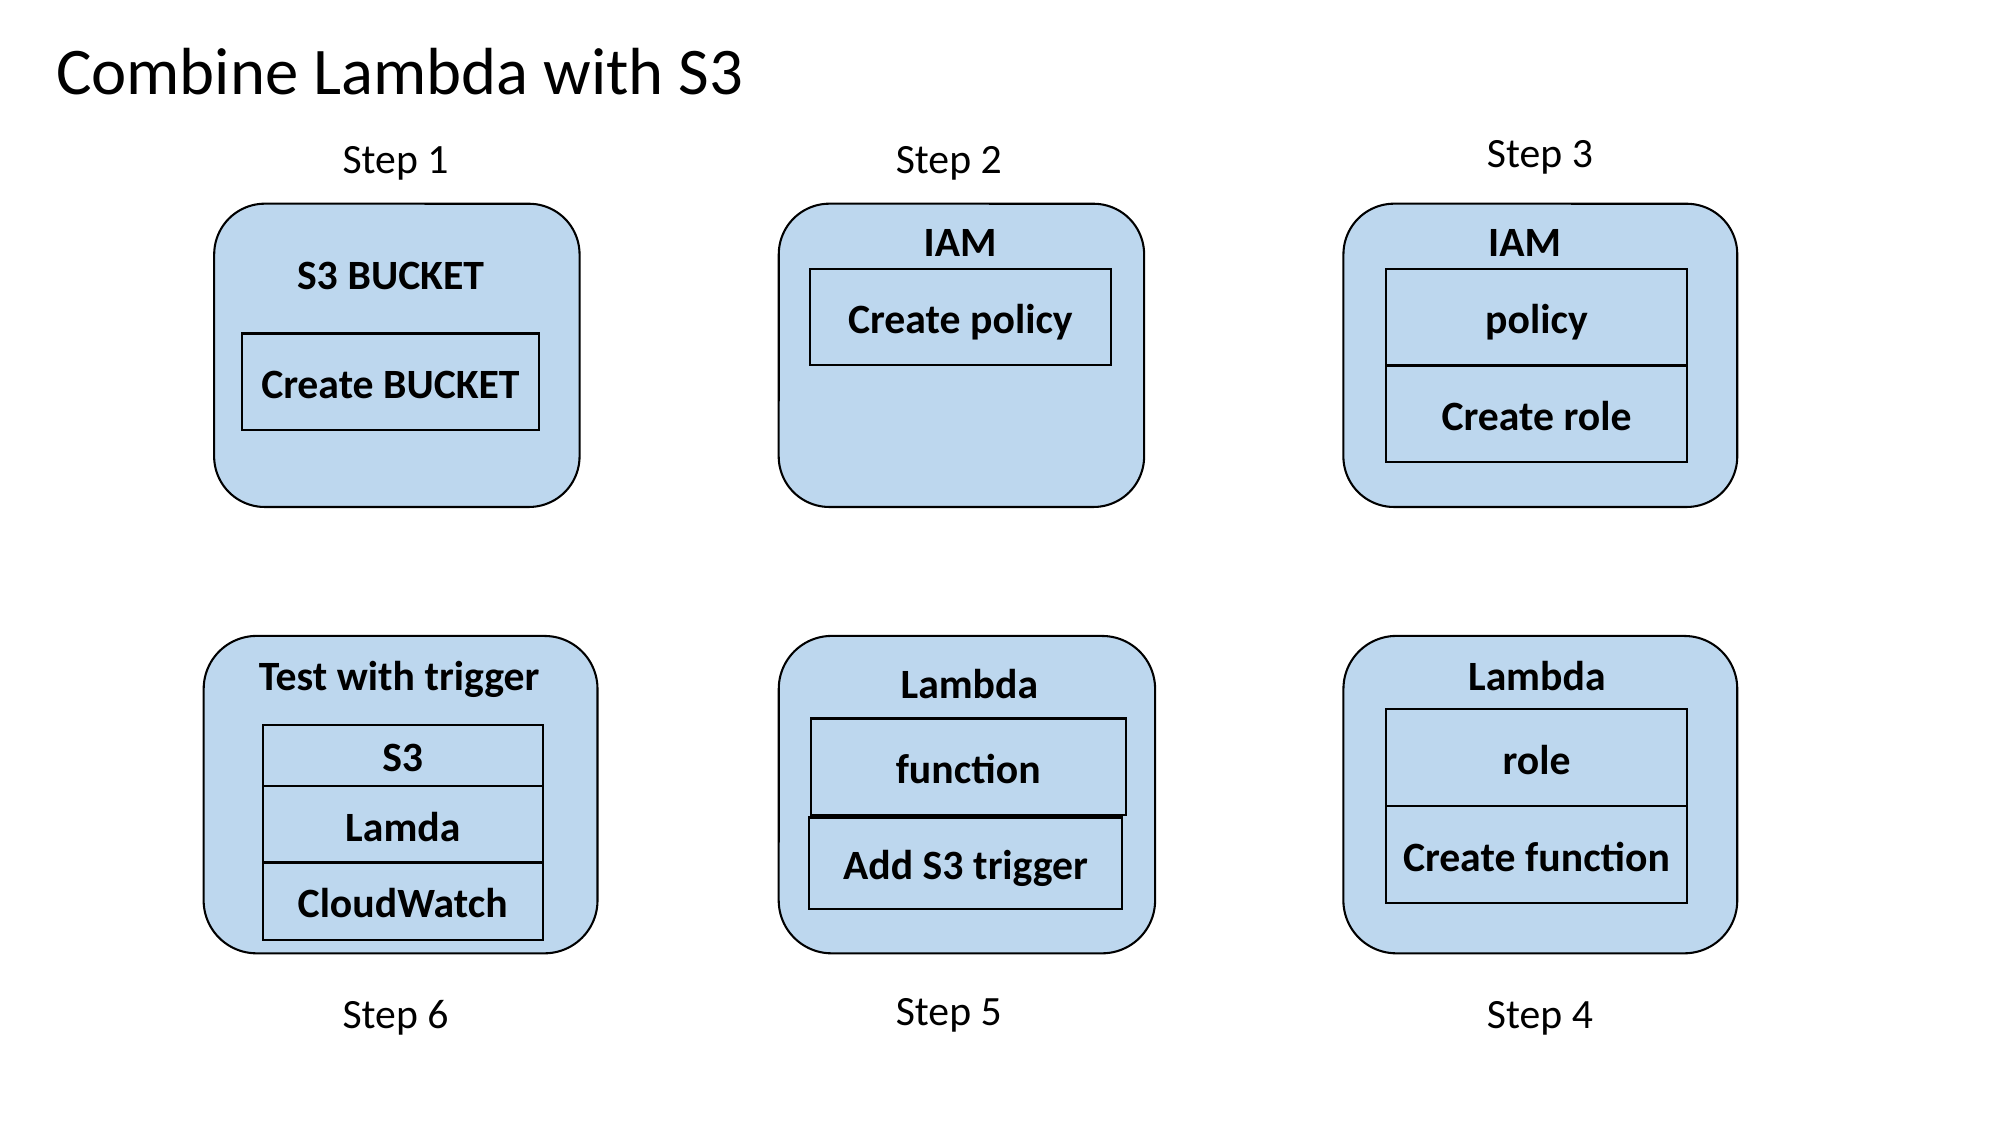

# Combine Lambda with S3
Step 3
Step 1
Step 2
IAM
IAM

S3 BUCKET
Create policy
policy
Create BUCKET
Create role
Test with trigger
Lambda

Lambda
role
function
S3
Lamda
Create function
Add S3 trigger
CloudWatch
Step 5
Step 6
Step 4